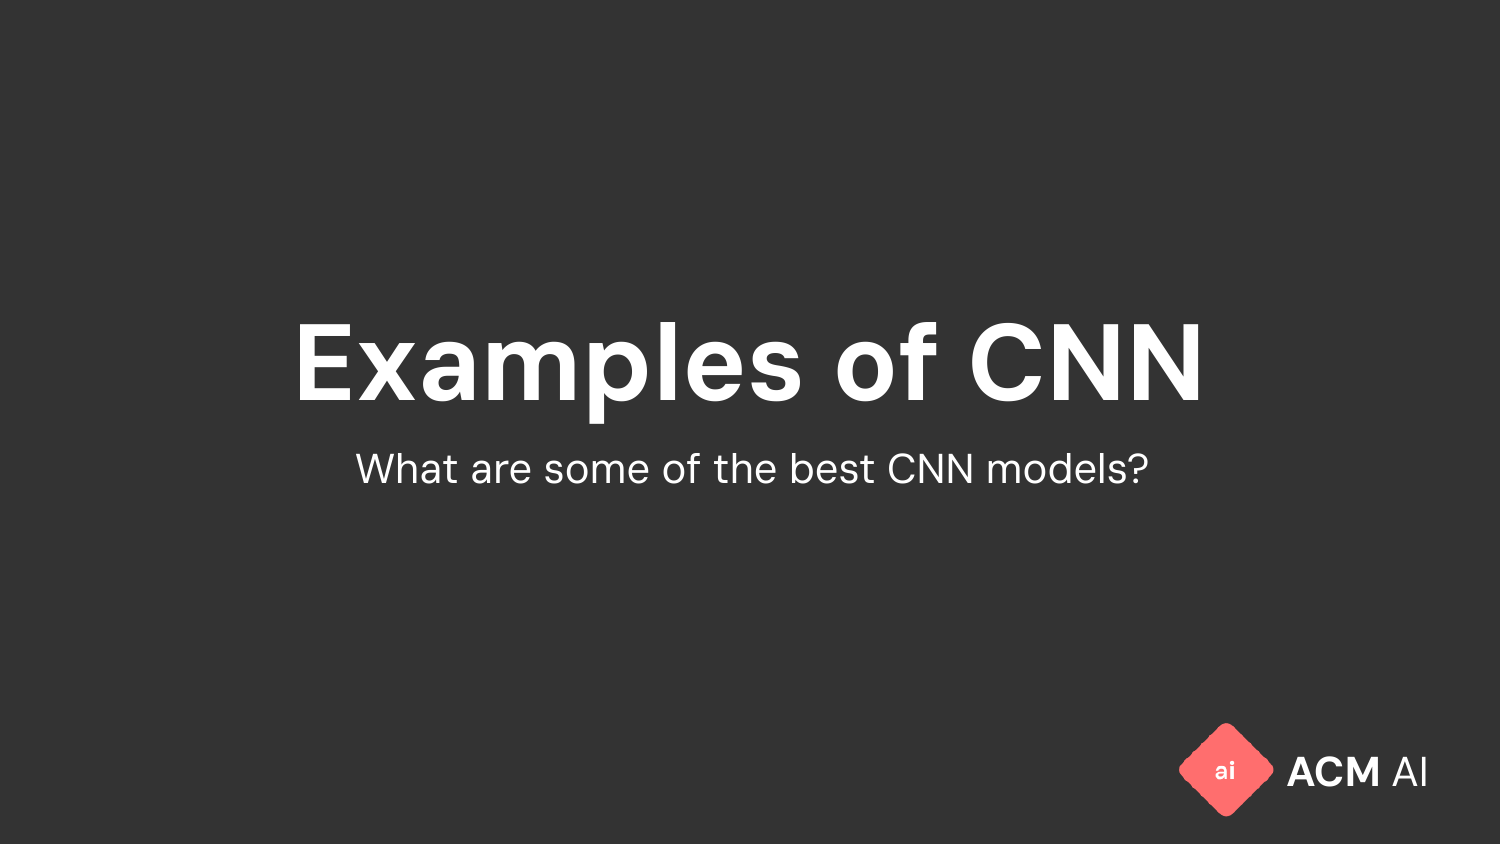

# Examples of CNN
What are some of the best CNN models?